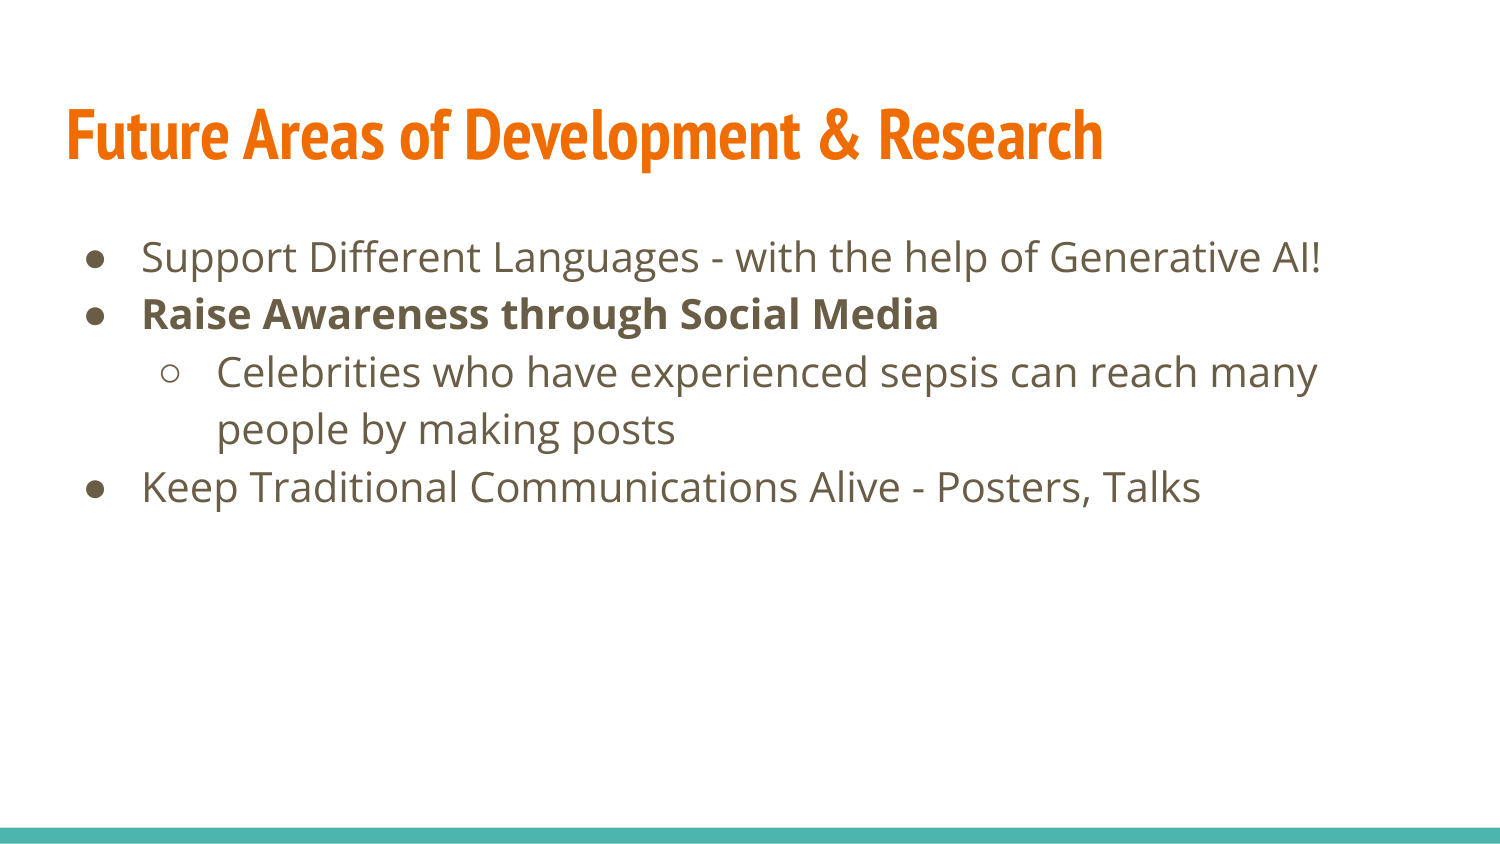

# Future Areas of Development & Research
Support Different Languages - with the help of Generative AI!
Raise Awareness through Social Media
Celebrities who have experienced sepsis can reach many people by making posts
Keep Traditional Communications Alive - Posters, Talks